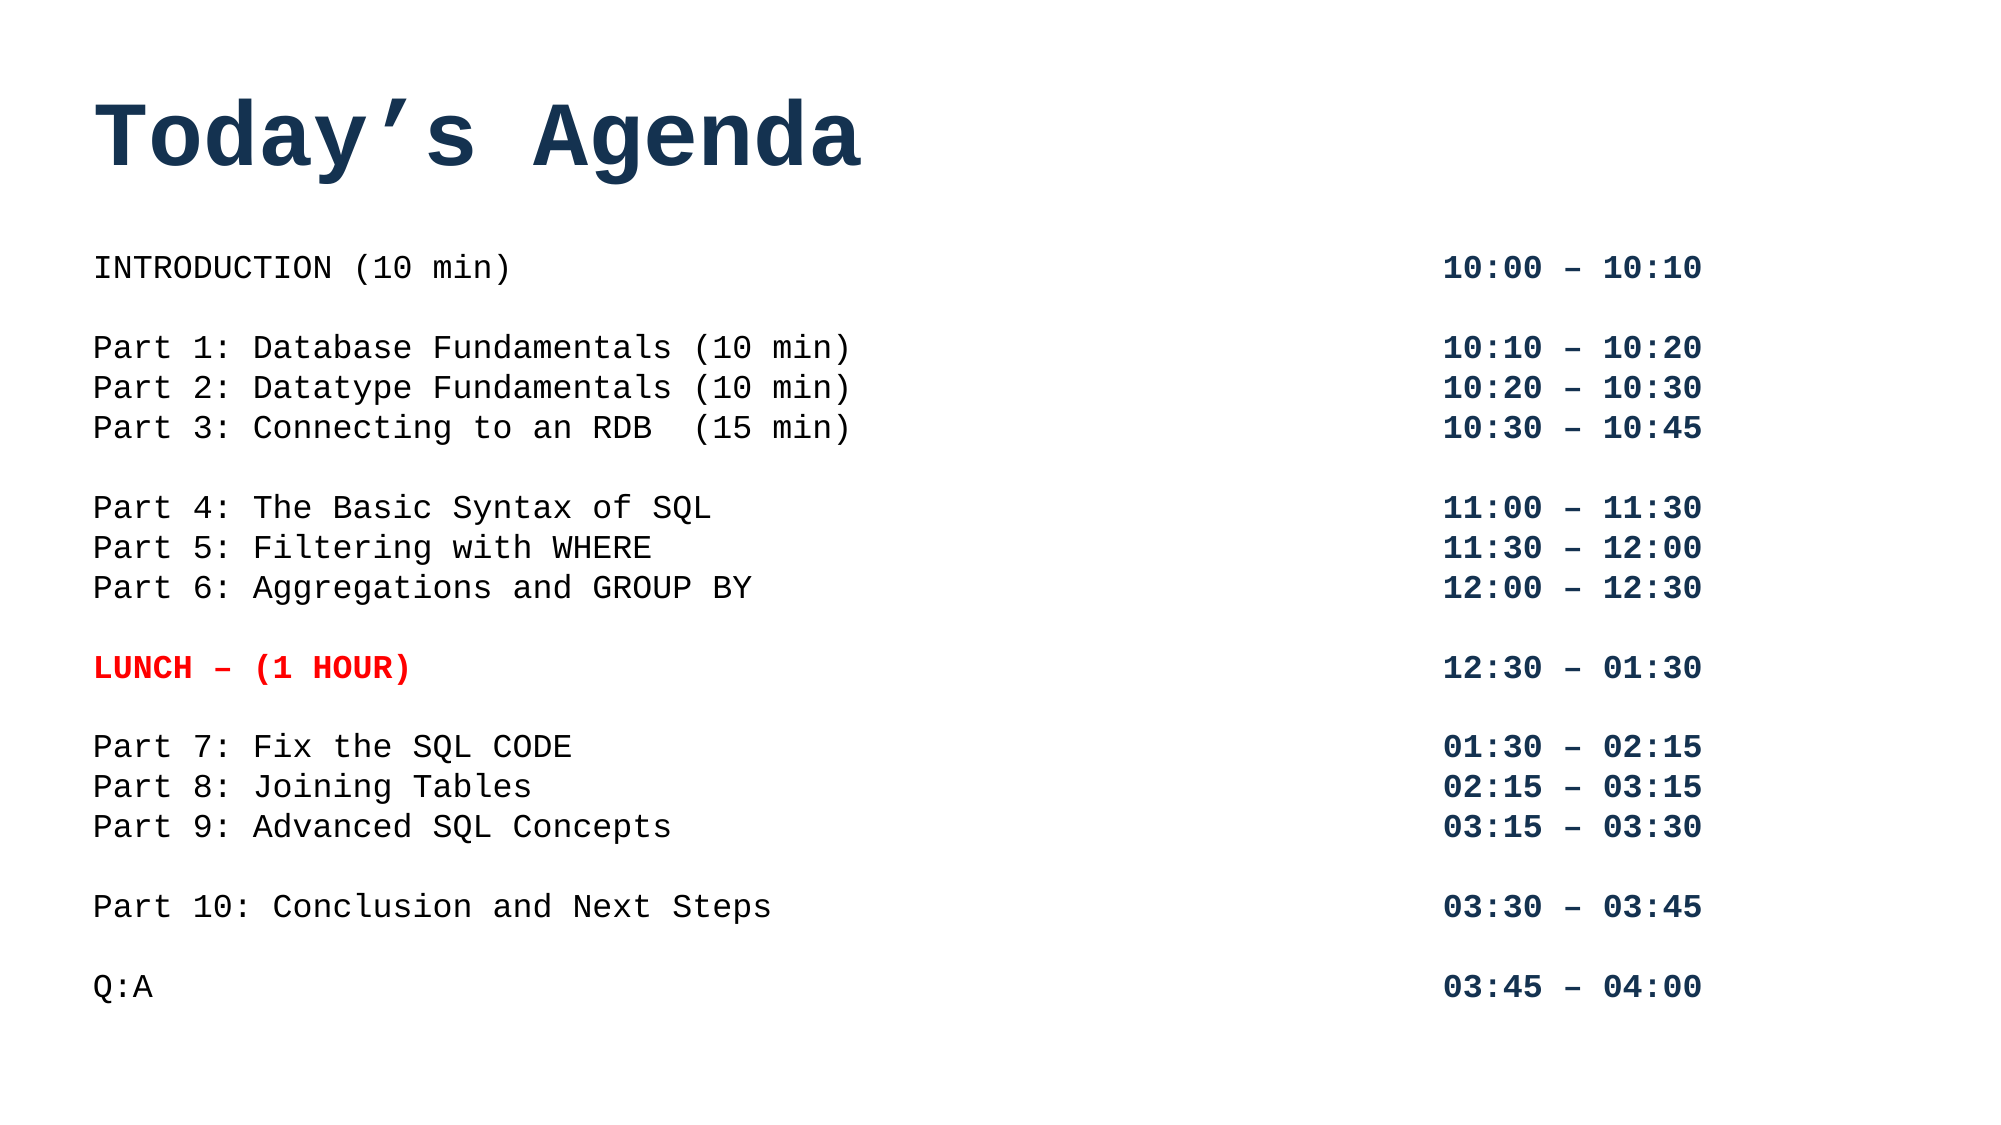

# Today’s Agenda
8
INTRODUCTION (10 min) 							10:00 – 10:10

Part 1: Database Fundamentals (10 min)				10:10 – 10:20
Part 2: Datatype Fundamentals (10 min)				10:20 – 10:30
Part 3: Connecting to an RDB  (15 min)				10:30 – 10:45

Part 4: The Basic Syntax of SQL					11:00 – 11:30
Part 5: Filtering with WHERE						11:30 – 12:00
Part 6: Aggregations and GROUP BY					12:00 – 12:30

LUNCH – (1 HOUR)							12:30 – 01:30

Part 7: Fix the SQL CODE						01:30 – 02:15
Part 8: Joining Tables							02:15 – 03:15
Part 9: Advanced SQL Concepts						03:15 – 03:30

Part 10: Conclusion and Next Steps					03:30 – 03:45

Q:A									03:45 – 04:00